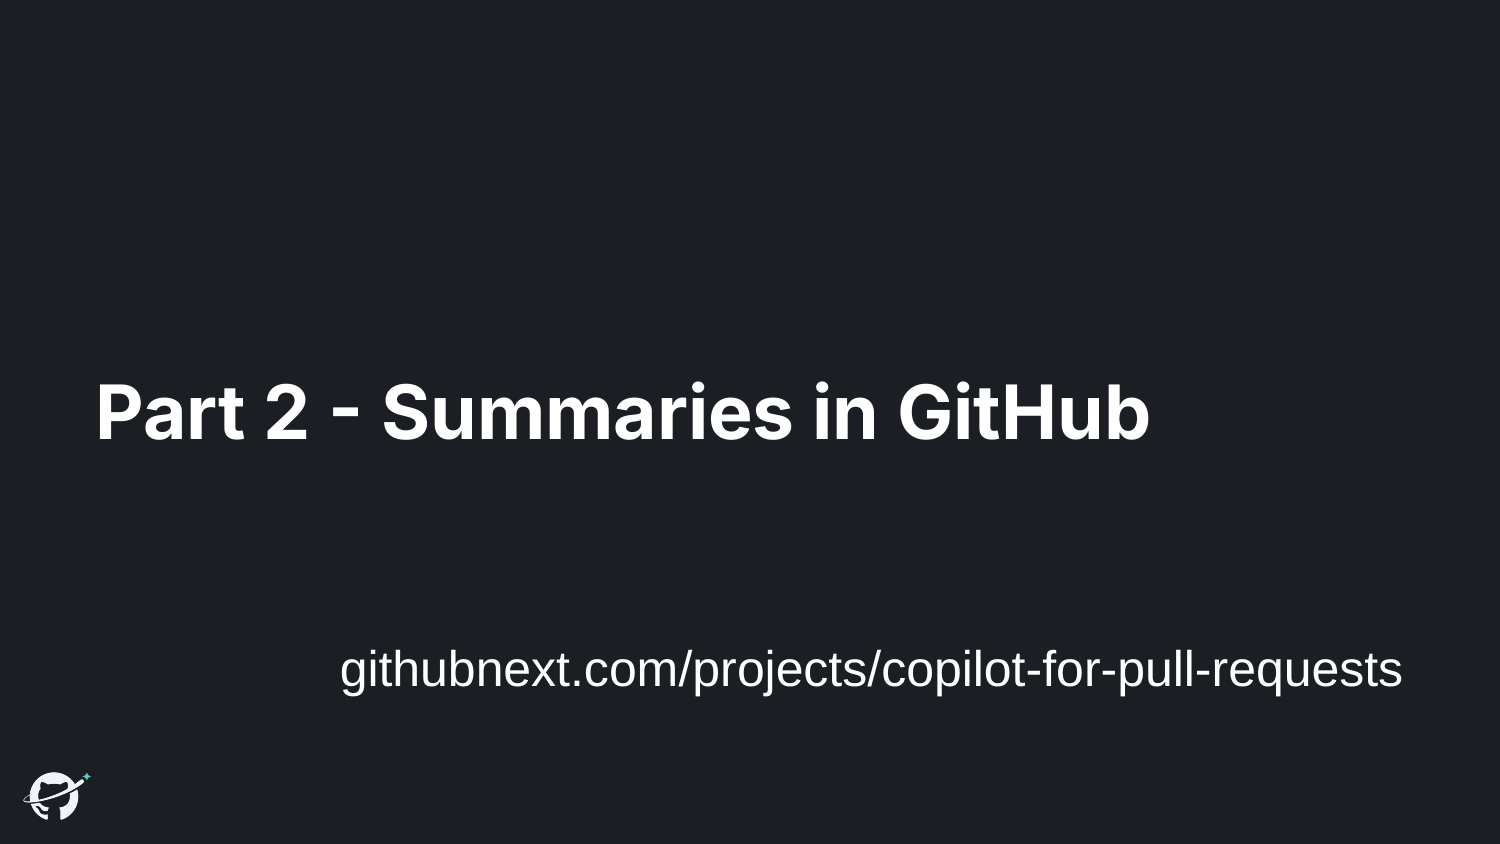

# Part 2 - Summaries in GitHub
githubnext.com/projects/copilot-for-pull-requests